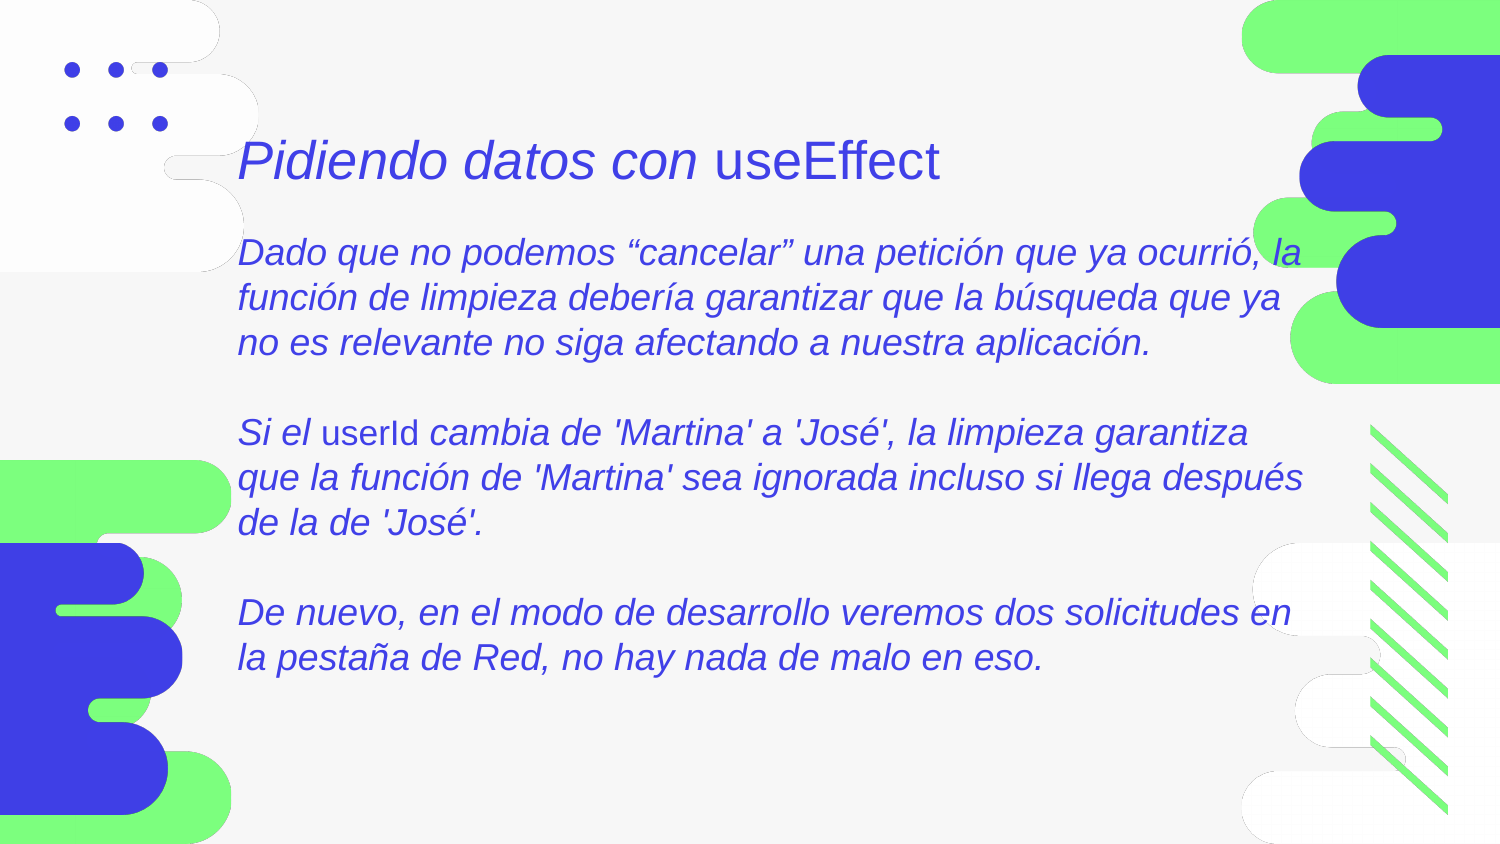

Pidiendo datos con useEffect
Dado que no podemos “cancelar” una petición que ya ocurrió, la función de limpieza debería garantizar que la búsqueda que ya no es relevante no siga afectando a nuestra aplicación.

Si el userId cambia de 'Martina' a 'José', la limpieza garantiza que la función de 'Martina' sea ignorada incluso si llega después de la de 'José'.

De nuevo, en el modo de desarrollo veremos dos solicitudes en la pestaña de Red, no hay nada de malo en eso.